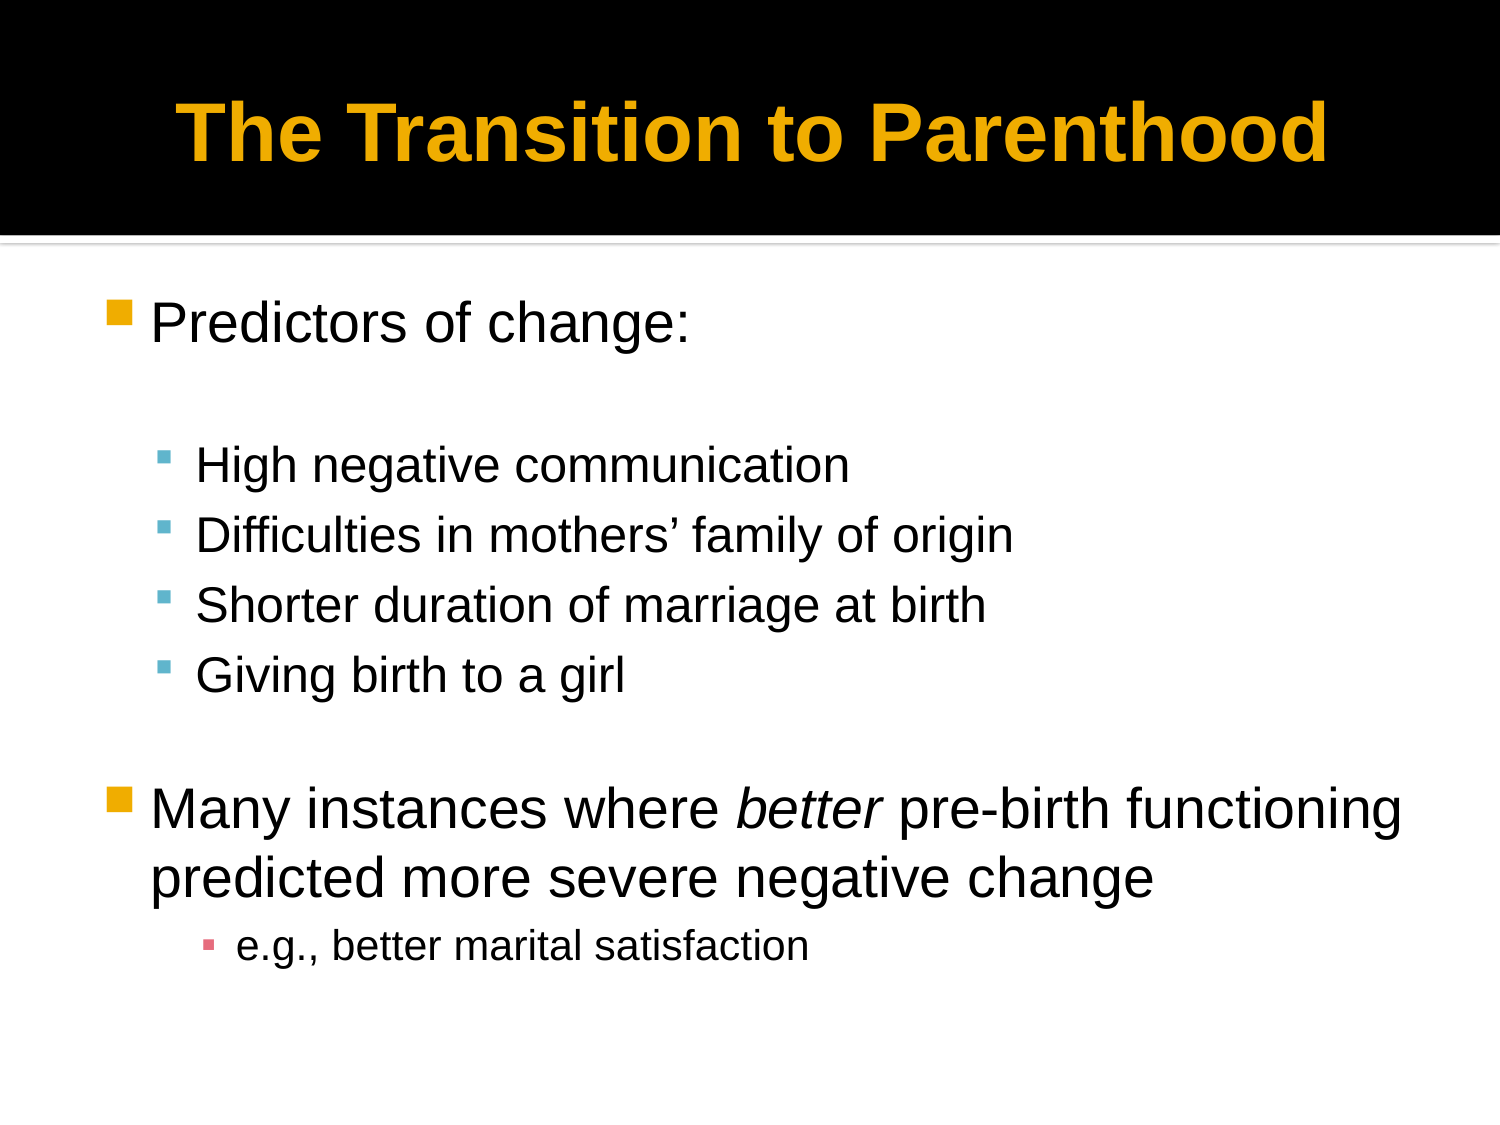

# The Transition to Parenthood
Predictors of change:

High negative communication
Difficulties in mothers’ family of origin
Shorter duration of marriage at birth
Giving birth to a girl

Many instances where better pre-birth functioning predicted more severe negative change
e.g., better marital satisfaction